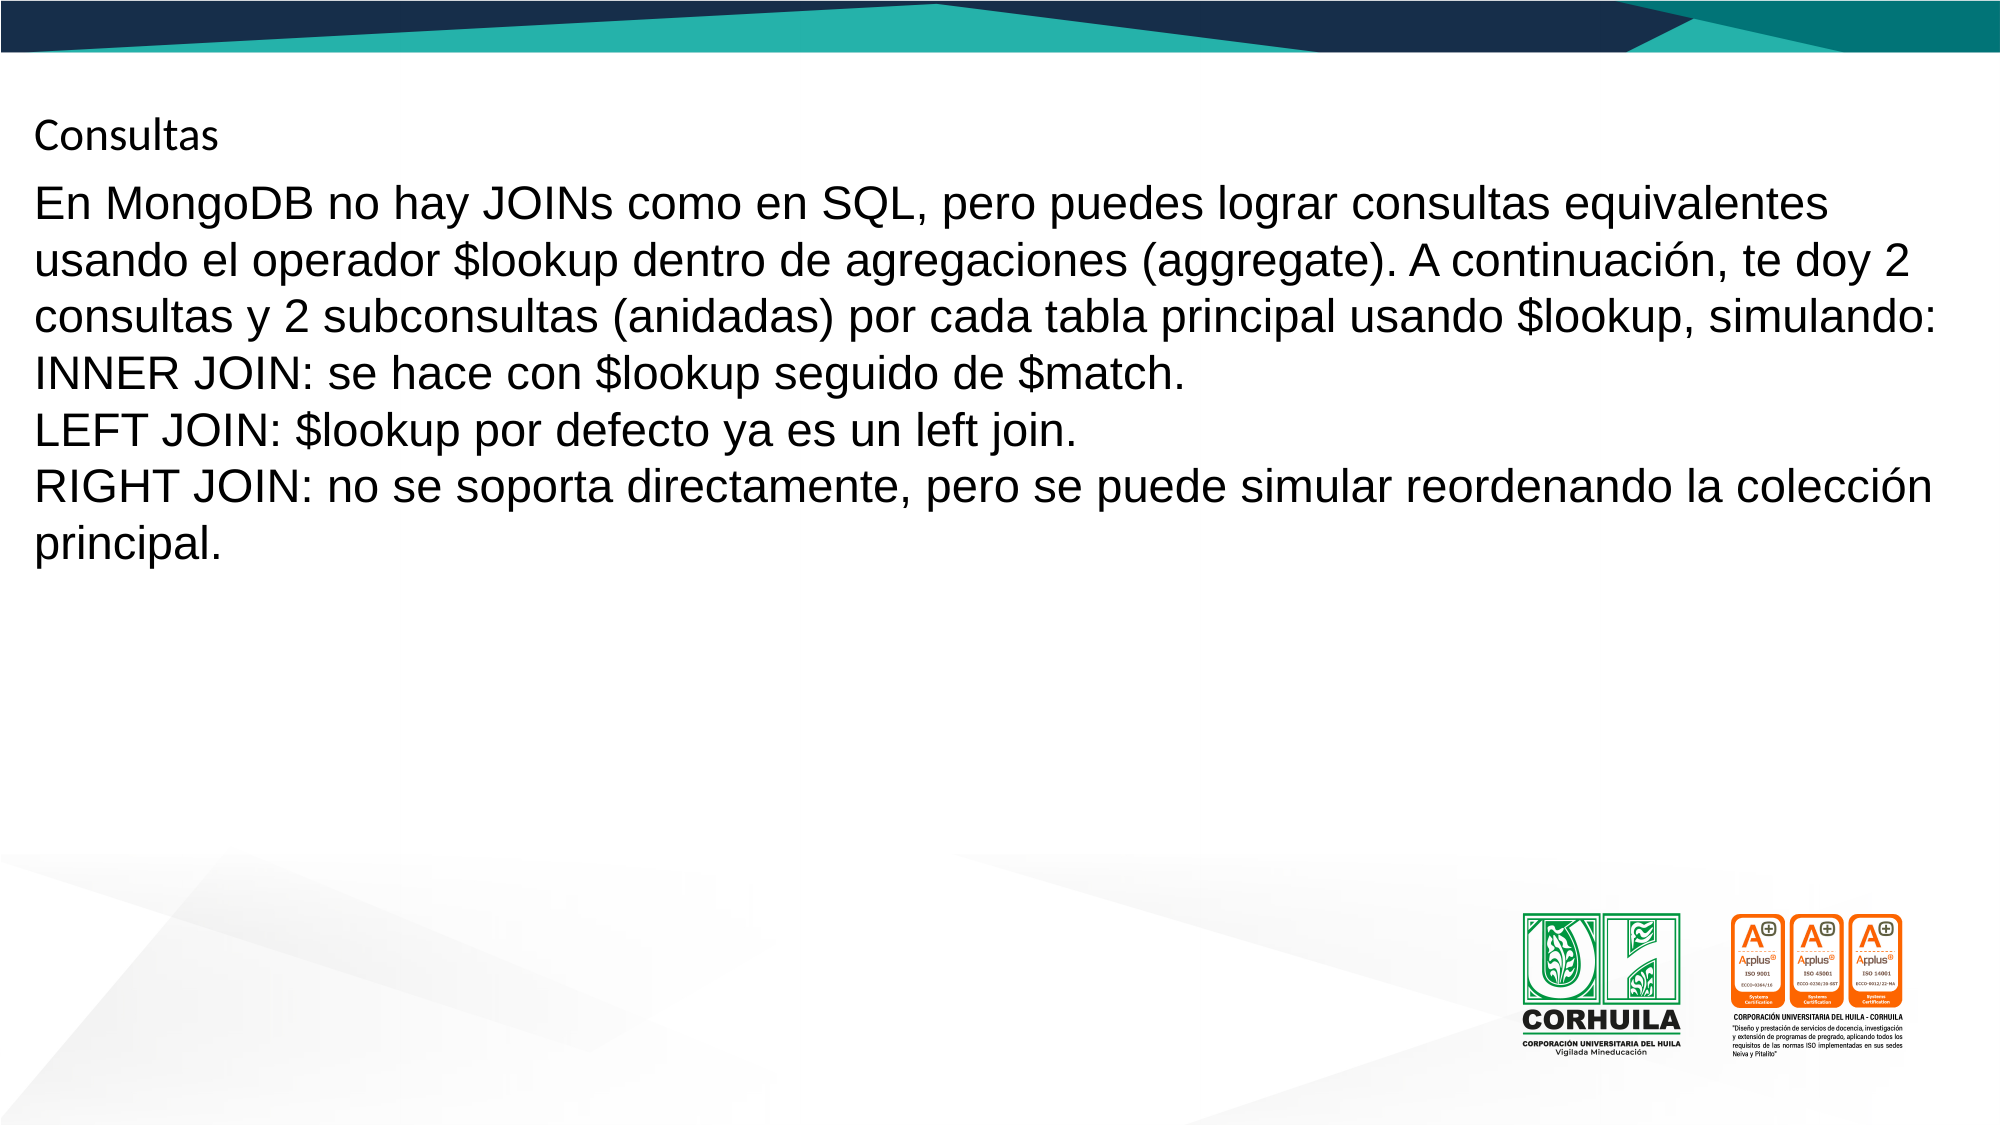

Consultas
En MongoDB no hay JOINs como en SQL, pero puedes lograr consultas equivalentes usando el operador $lookup dentro de agregaciones (aggregate). A continuación, te doy 2 consultas y 2 subconsultas (anidadas) por cada tabla principal usando $lookup, simulando:
INNER JOIN: se hace con $lookup seguido de $match.
LEFT JOIN: $lookup por defecto ya es un left join.
RIGHT JOIN: no se soporta directamente, pero se puede simular reordenando la colección principal.